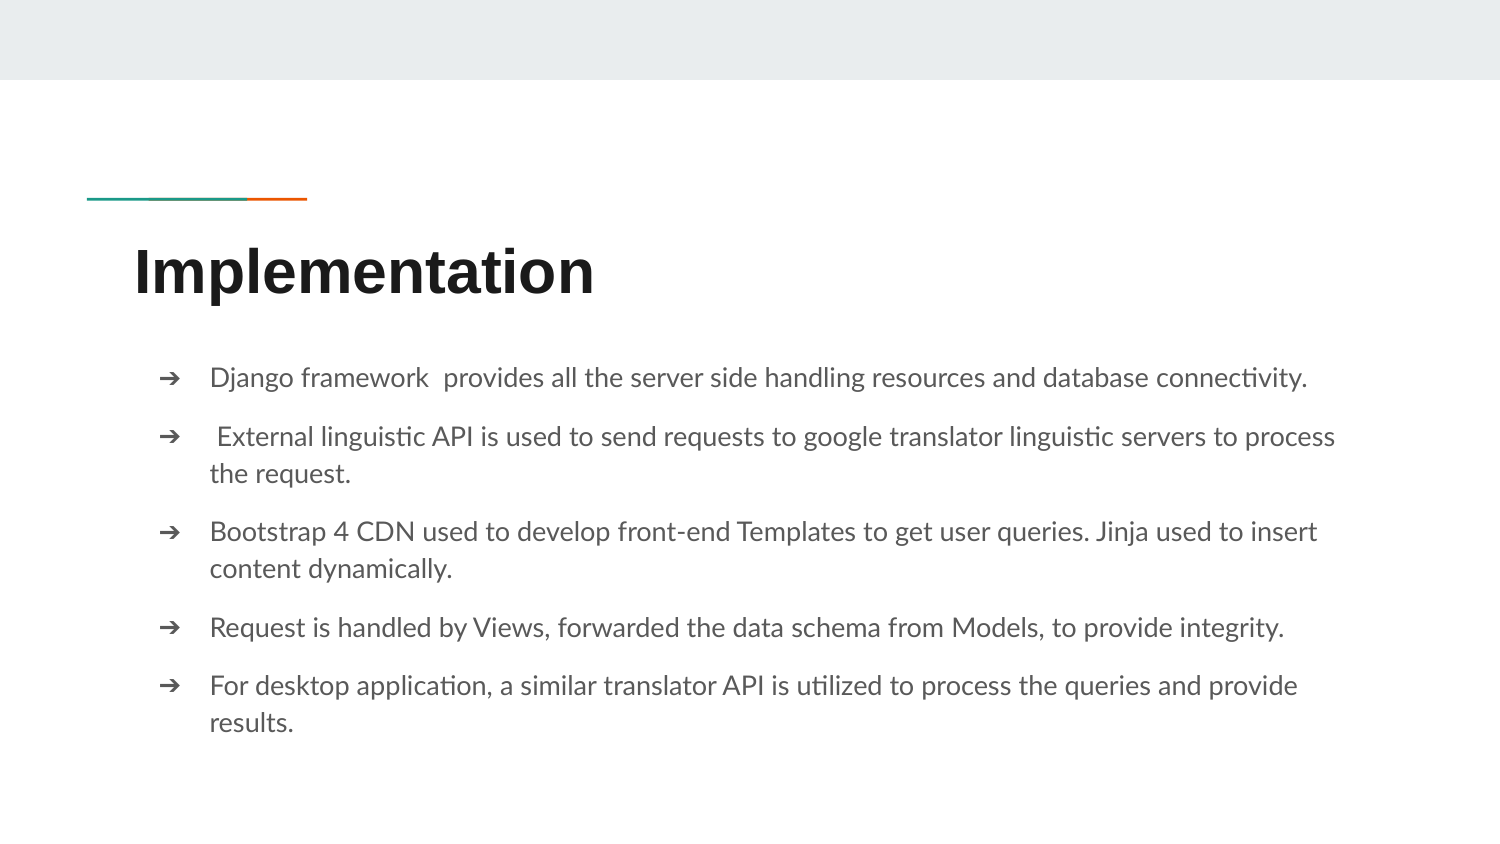

# Implementation
Django framework  provides all the server side handling resources and database connectivity.
 External linguistic API is used to send requests to google translator linguistic servers to process the request.
Bootstrap 4 CDN used to develop front-end Templates to get user queries. Jinja used to insert content dynamically.
Request is handled by Views, forwarded the data schema from Models, to provide integrity.
For desktop application, a similar translator API is utilized to process the queries and provide results.